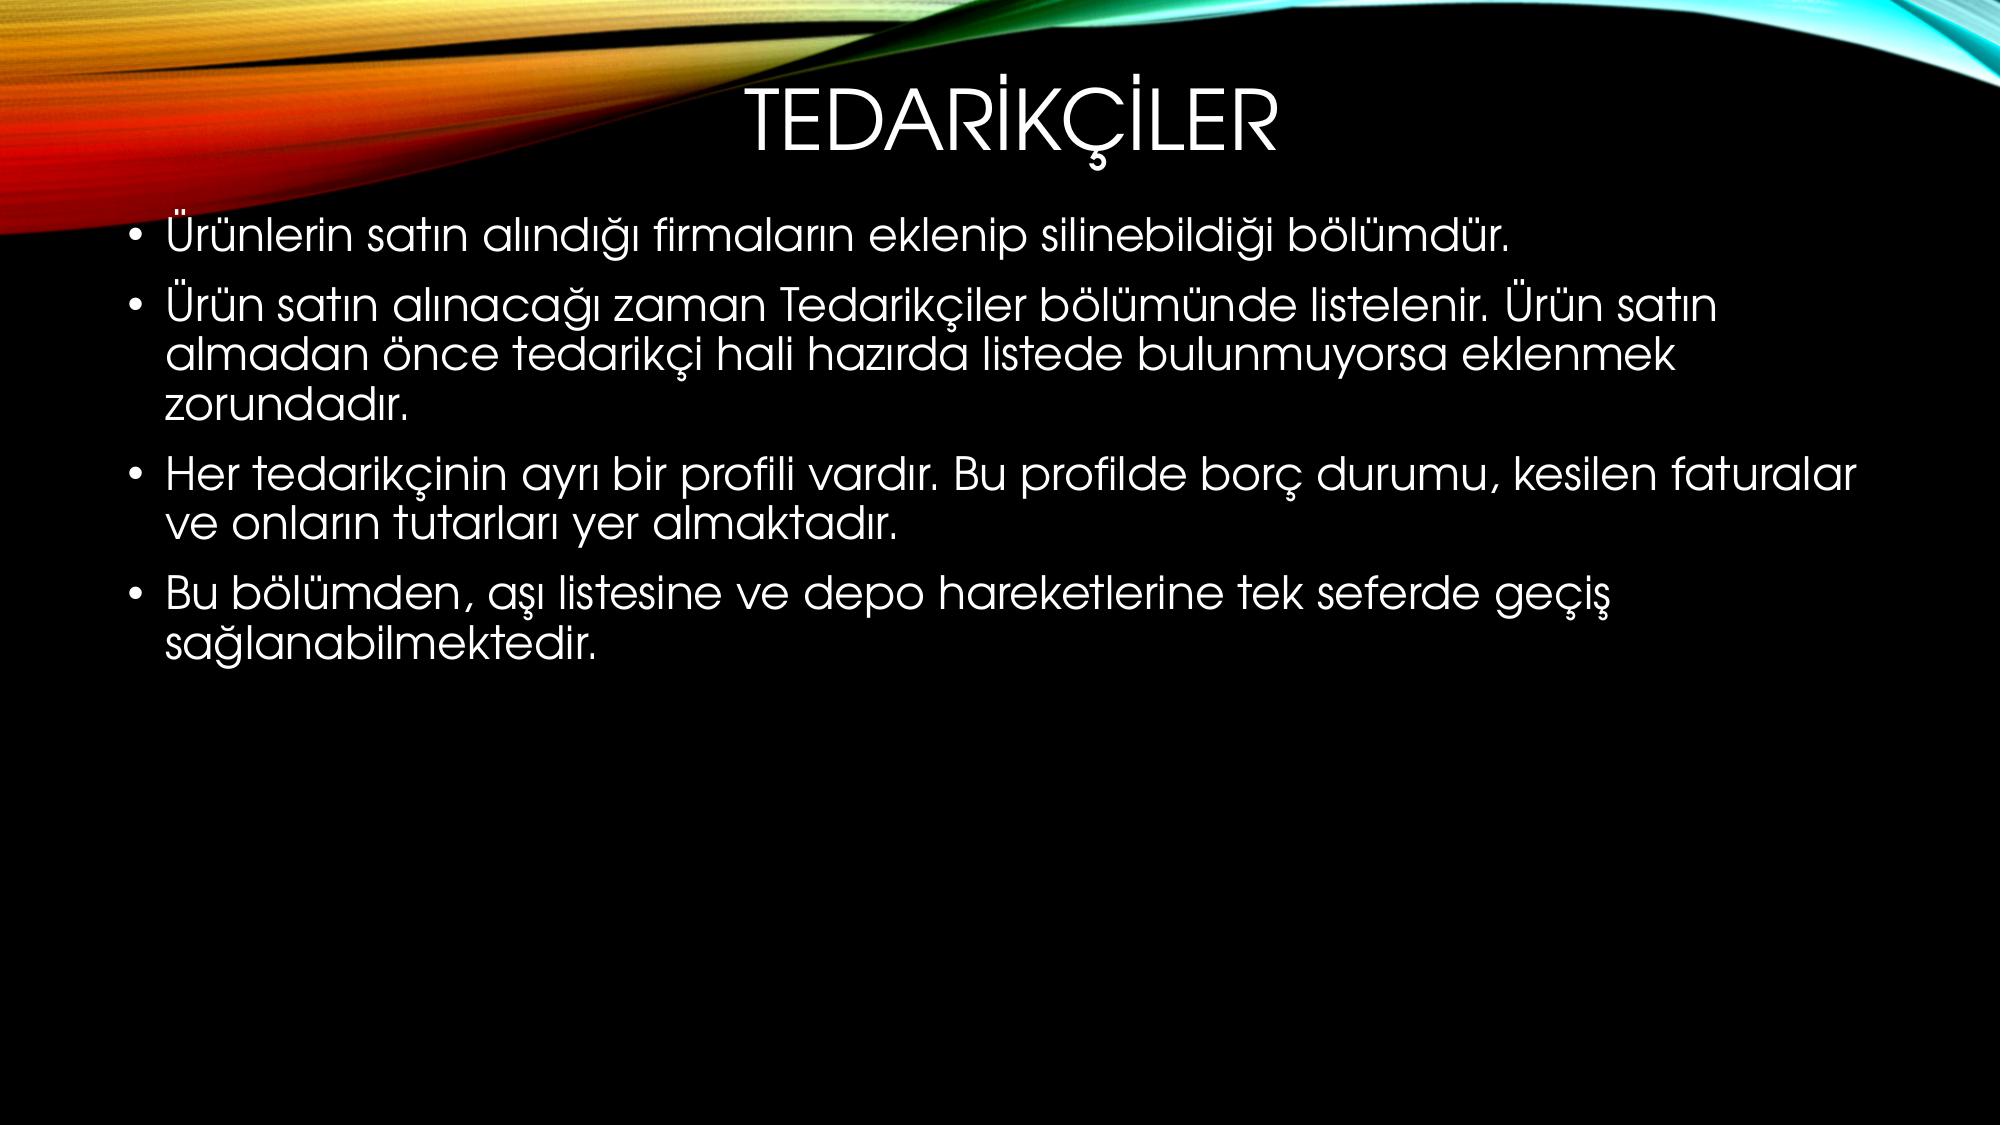

# Tedarikçiler
Ürünlerin satın alındığı firmaların eklenip silinebildiği bölümdür.
Ürün satın alınacağı zaman Tedarikçiler bölümünde listelenir. Ürün satın almadan önce tedarikçi hali hazırda listede bulunmuyorsa eklenmek zorundadır.
Her tedarikçinin ayrı bir profili vardır. Bu profilde borç durumu, kesilen faturalar ve onların tutarları yer almaktadır.
Bu bölümden, aşı listesine ve depo hareketlerine tek seferde geçiş sağlanabilmektedir.